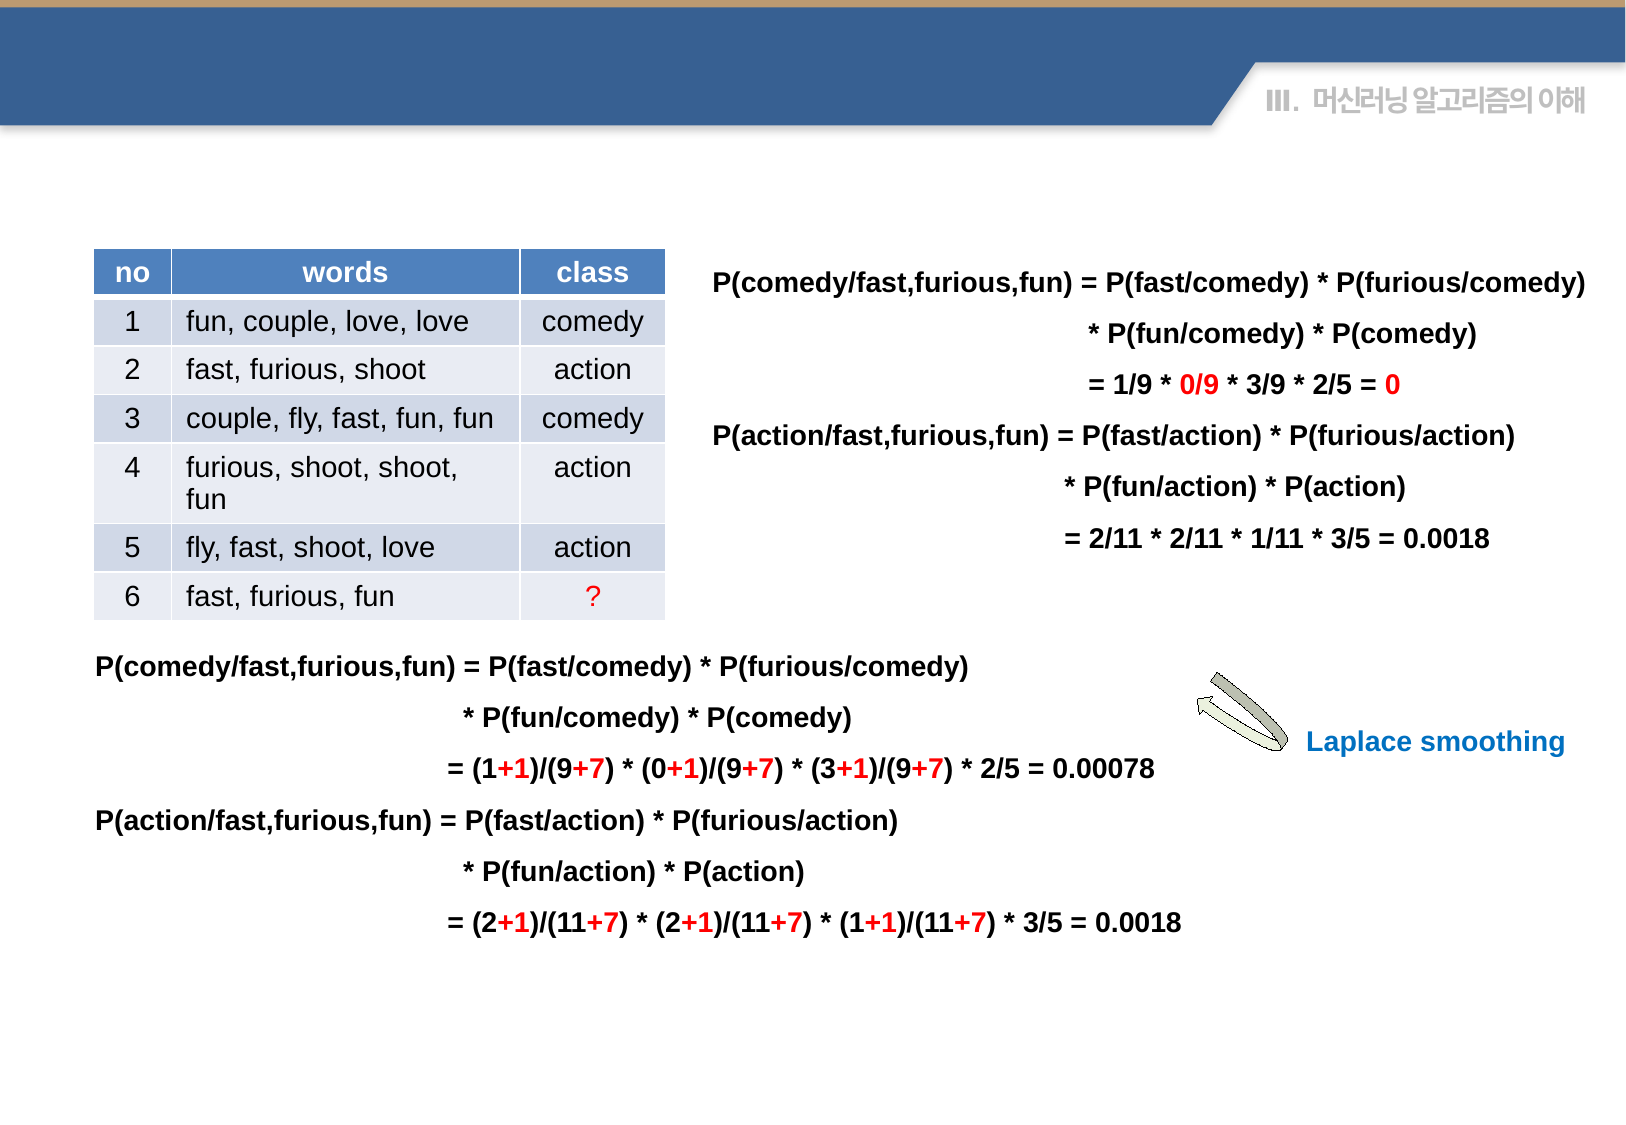

Naïve Bayesian
P(comedy/fast,furious,fun) = P(fast/comedy) * P(furious/comedy)
                                               * P(fun/comedy) * P(comedy)
                                               = 1/9 * 0/9 * 3/9 * 2/5 = 0
P(action/fast,furious,fun) = P(fast/action) * P(furious/action)
                                            * P(fun/action) * P(action)
                                            = 2/11 * 2/11 * 1/11 * 3/5 = 0.0018
| no | words | class |
| --- | --- | --- |
| 1 | fun, couple, love, love | comedy |
| 2 | fast, furious, shoot | action |
| 3 | couple, fly, fast, fun, fun | comedy |
| 4 | furious, shoot, shoot, fun | action |
| 5 | fly, fast, shoot, love | action |
| 6 | fast, furious, fun | ? |
P(comedy/fast,furious,fun) = P(fast/comedy) * P(furious/comedy)
                                              * P(fun/comedy) * P(comedy)
                                            = (1+1)/(9+7) * (0+1)/(9+7) * (3+1)/(9+7) * 2/5 = 0.00078
P(action/fast,furious,fun) = P(fast/action) * P(furious/action)
                                              * P(fun/action) * P(action)
                                            = (2+1)/(11+7) * (2+1)/(11+7) * (1+1)/(11+7) * 3/5 = 0.0018

Laplace smoothing